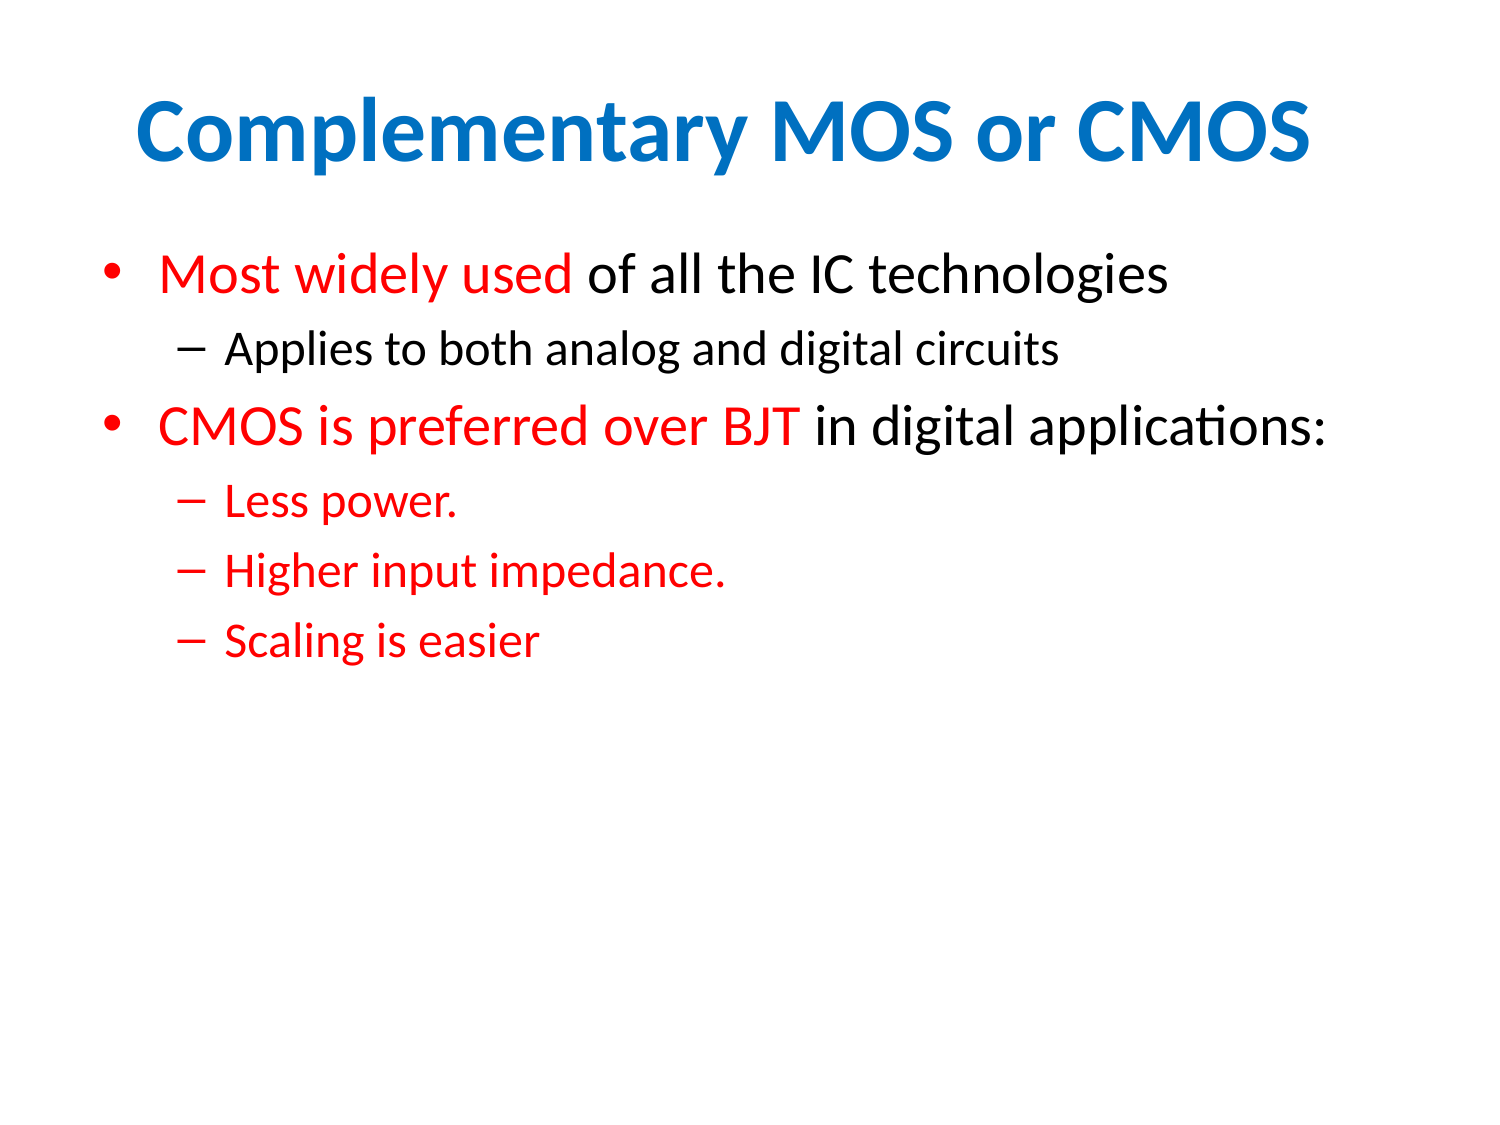

# Complementary MOS or CMOS
Most widely used of all the IC technologies
Applies to both analog and digital circuits
CMOS is preferred over BJT in digital applications:
Less power.
Higher input impedance.
Scaling is easier